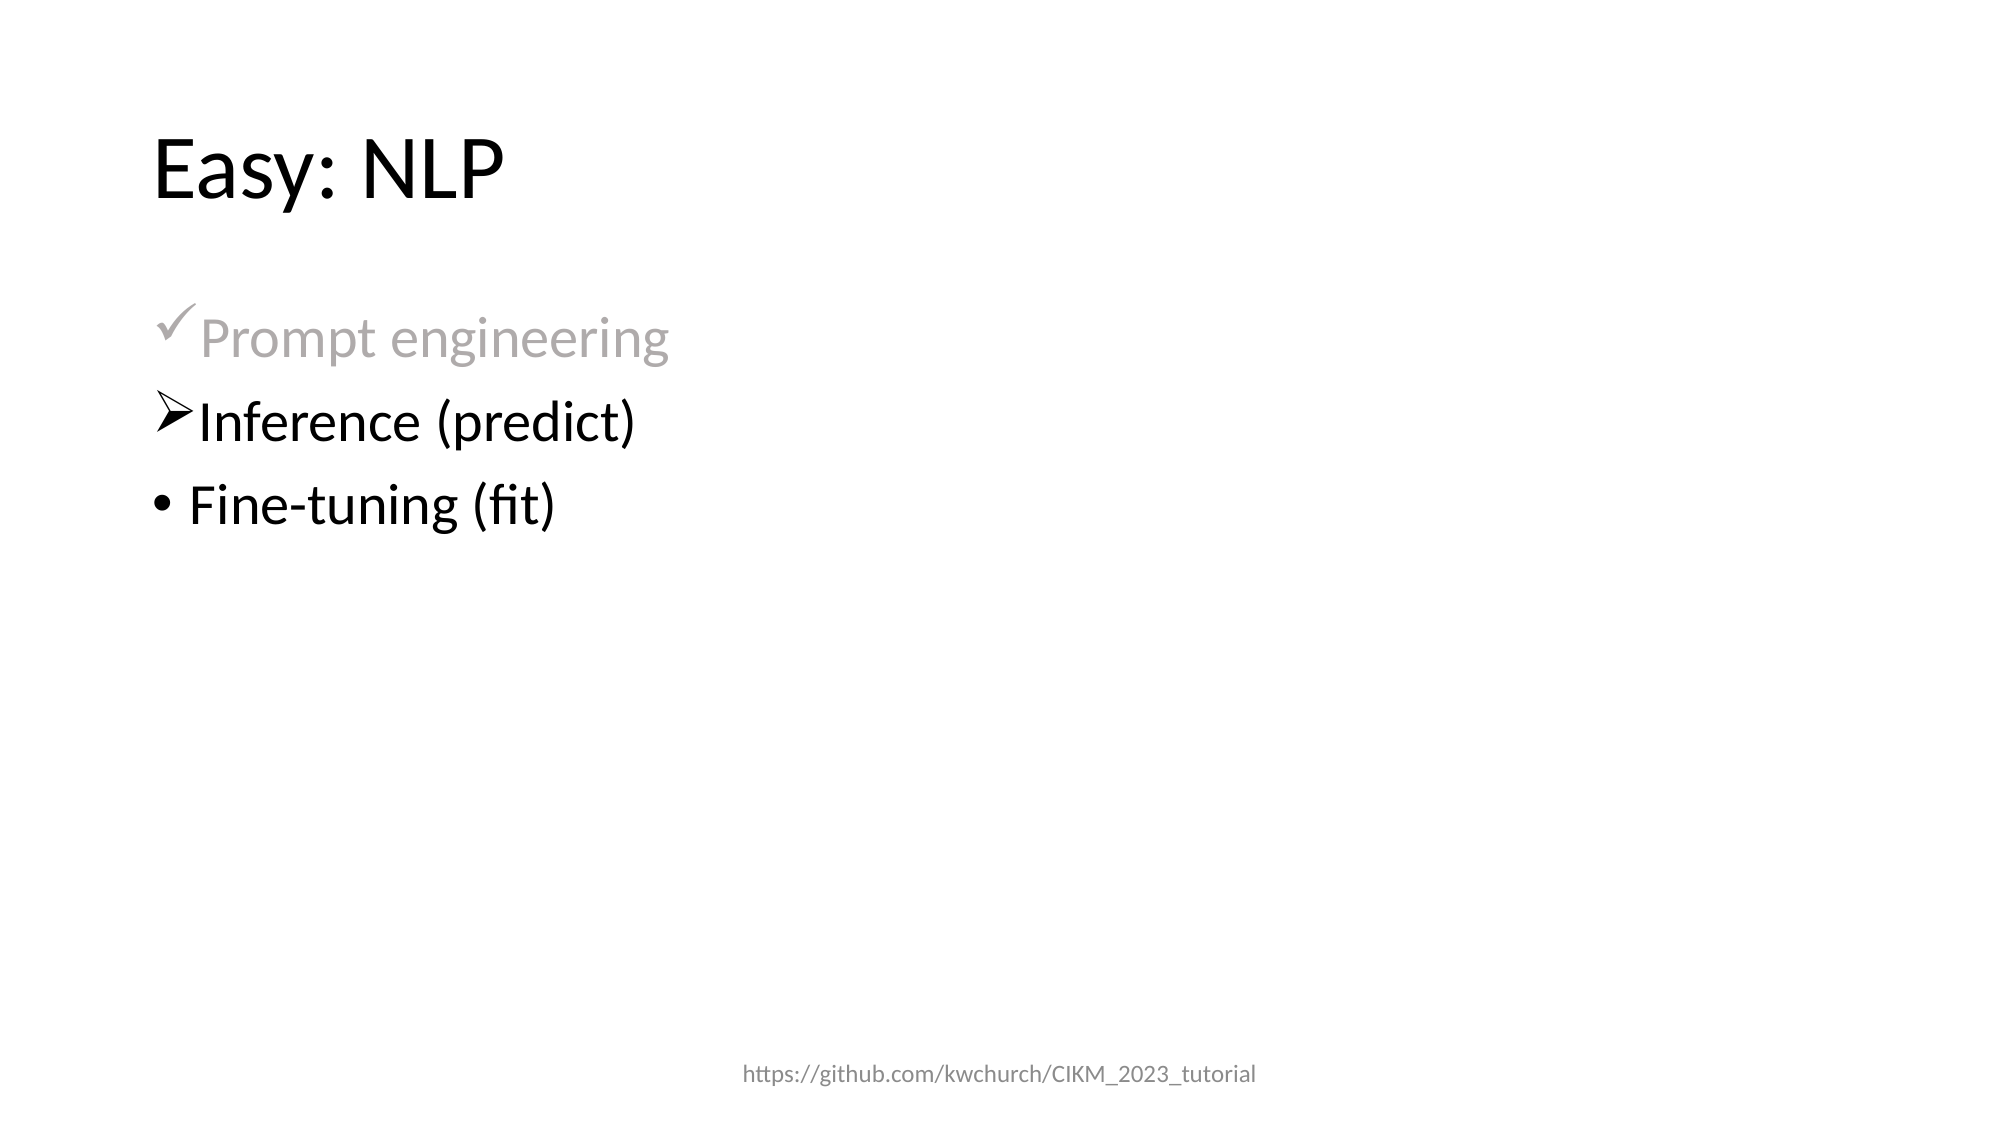

# Easy: NLP
Prompt engineering
Inference (predict)
Fine-tuning (fit)
https://github.com/kwchurch/CIKM_2023_tutorial